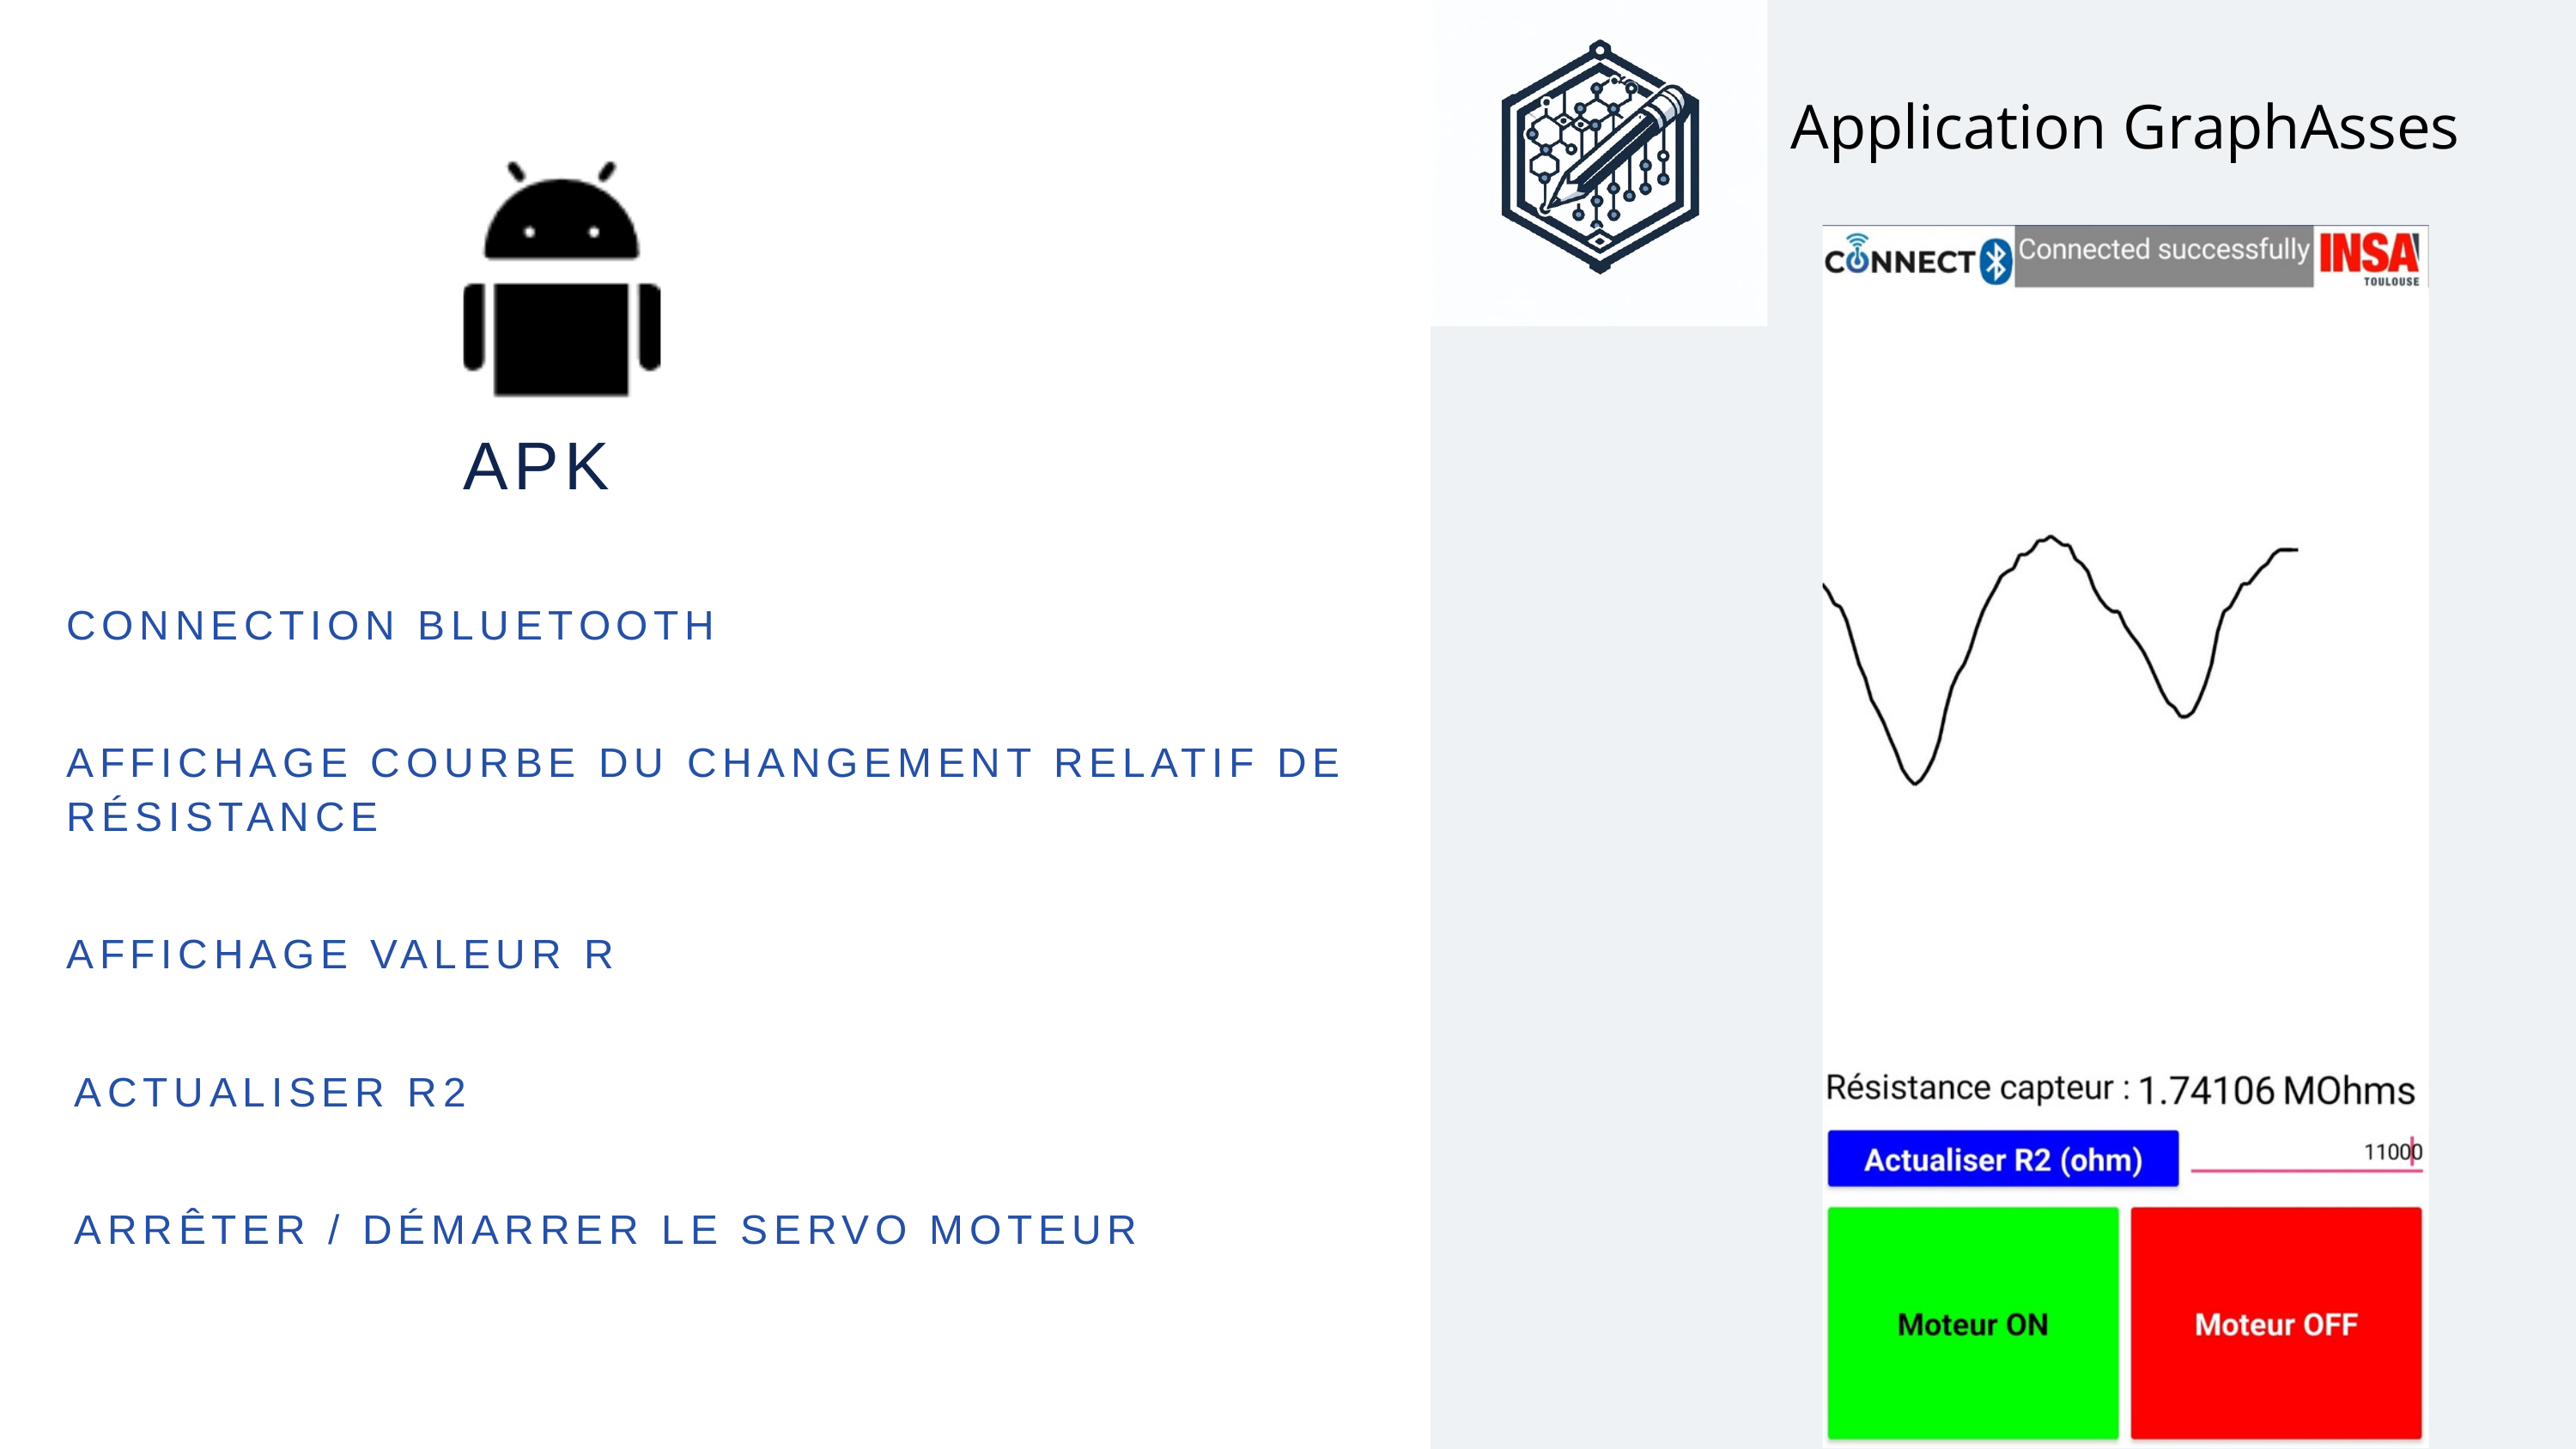

Application GraphAsses

APK
CONNECTION BLUETOOTH
AFFICHAGE COURBE DU CHANGEMENT RELATIF DE RÉSISTANCE
AFFICHAGE VALEUR R
ACTUALISER R2
ARRÊTER / DÉMARRER LE SERVO MOTEUR